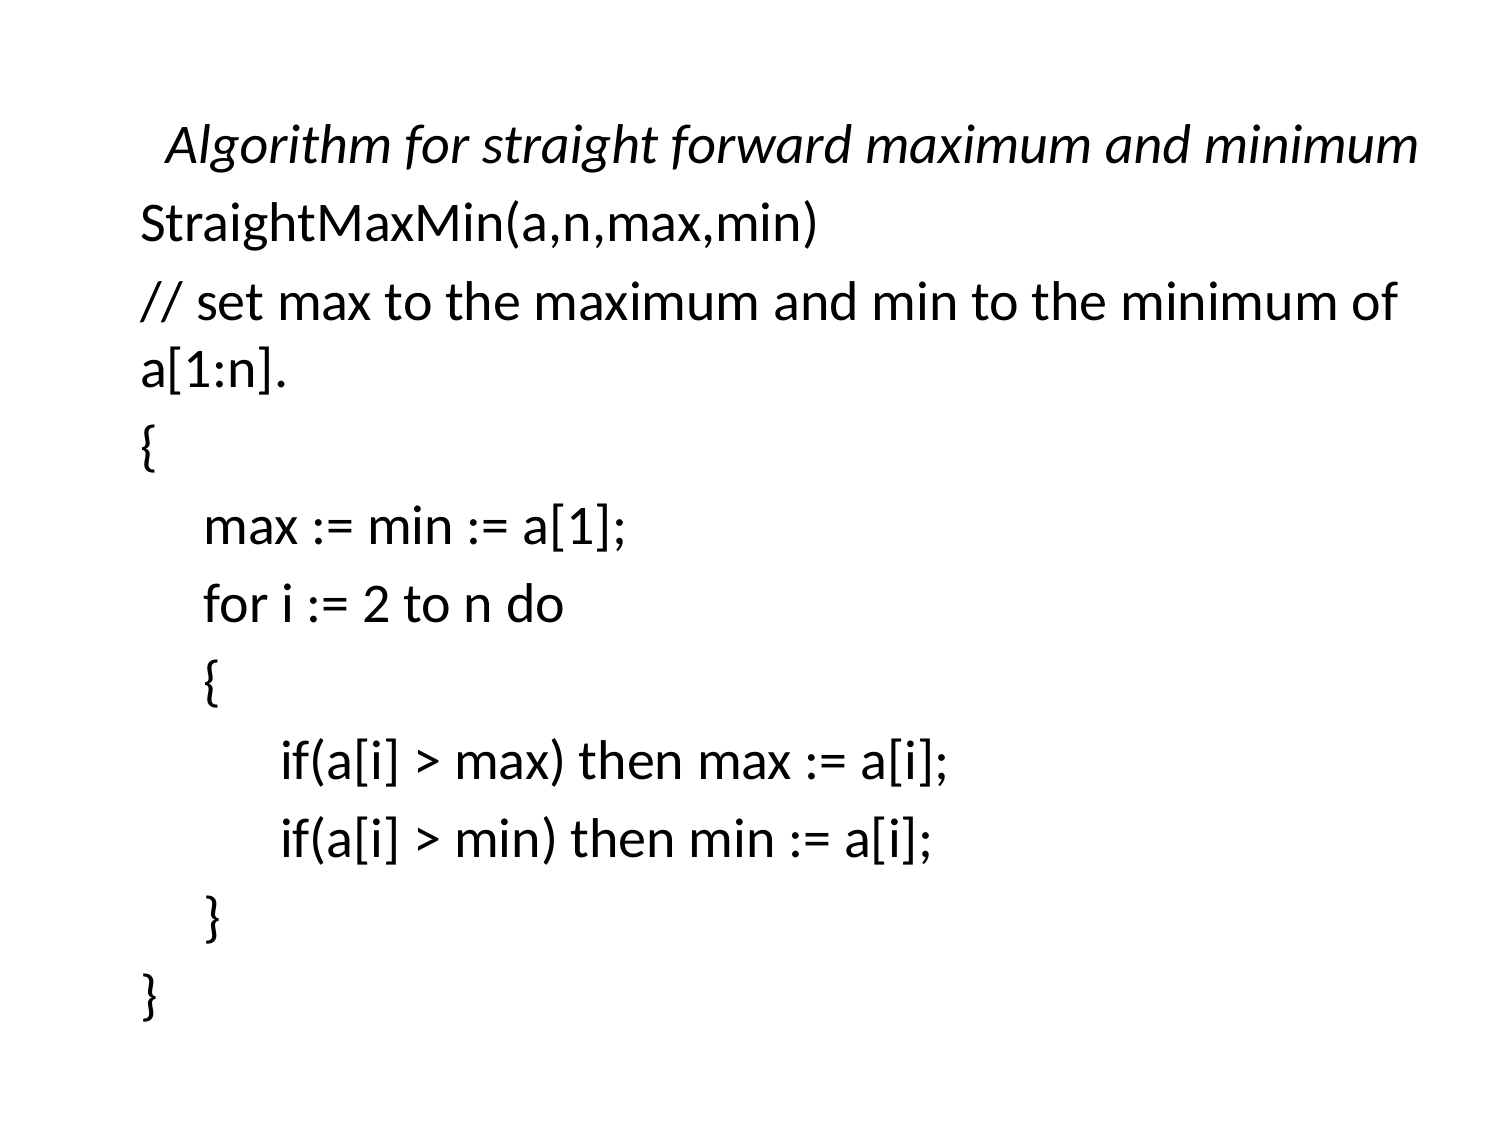

Algorithm for straight forward maximum and minimum
StraightMaxMin(a,n,max,min)
// set max to the maximum and min to the minimum of a[1:n].
{
     max := min := a[1];
     for i := 2 to n do
     {
           if(a[i] > max) then max := a[i];
           if(a[i] > min) then min := a[i];
     }
}